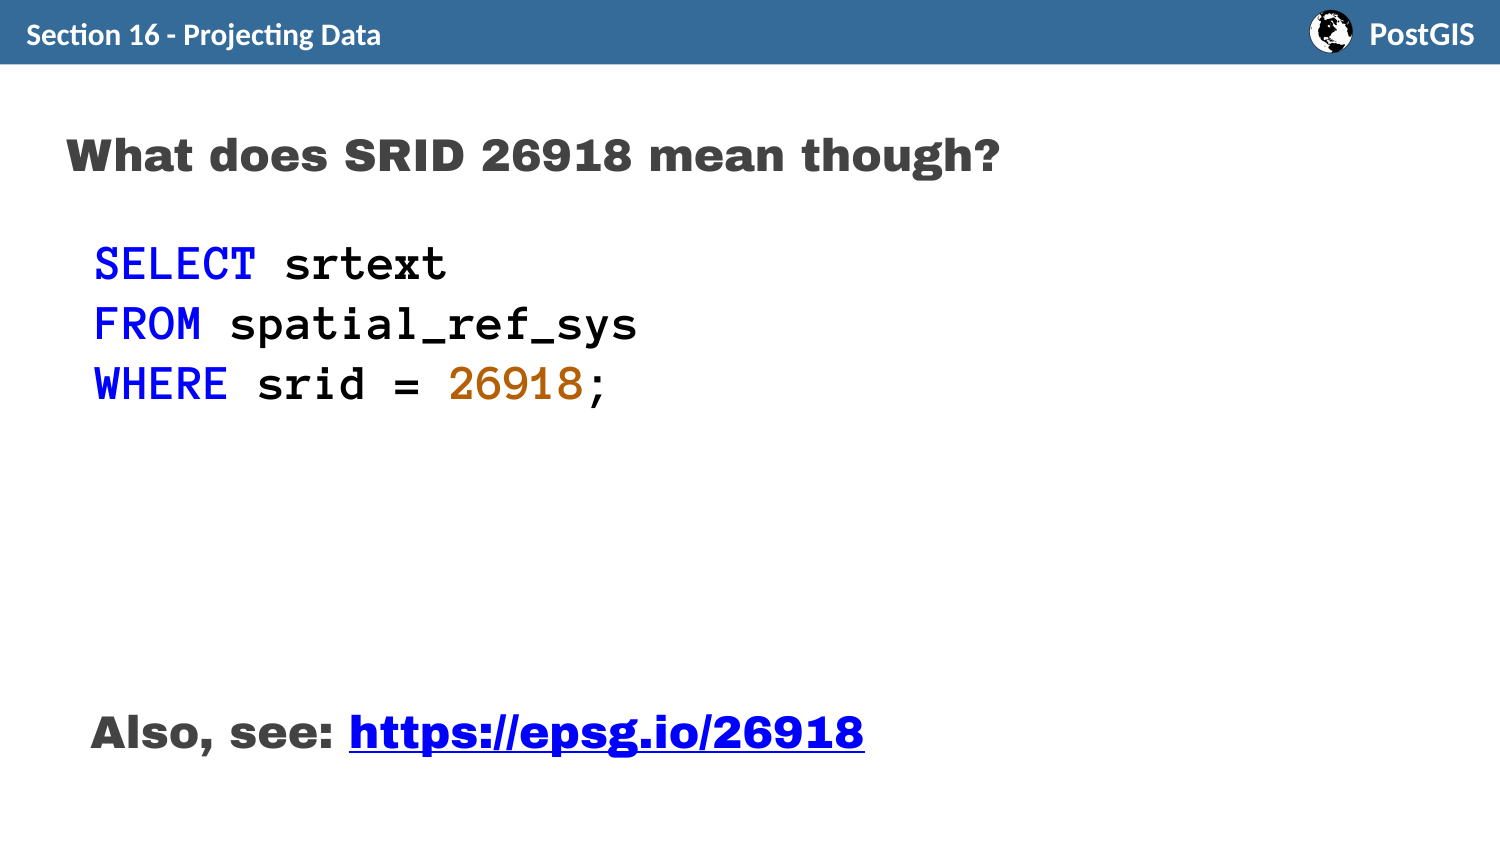

Section 16 - Projecting Data
# What does SRID 26918 mean though?

SELECT srtext
FROM spatial_ref_sys
WHERE srid = 26918;
Also, see: https://epsg.io/26918